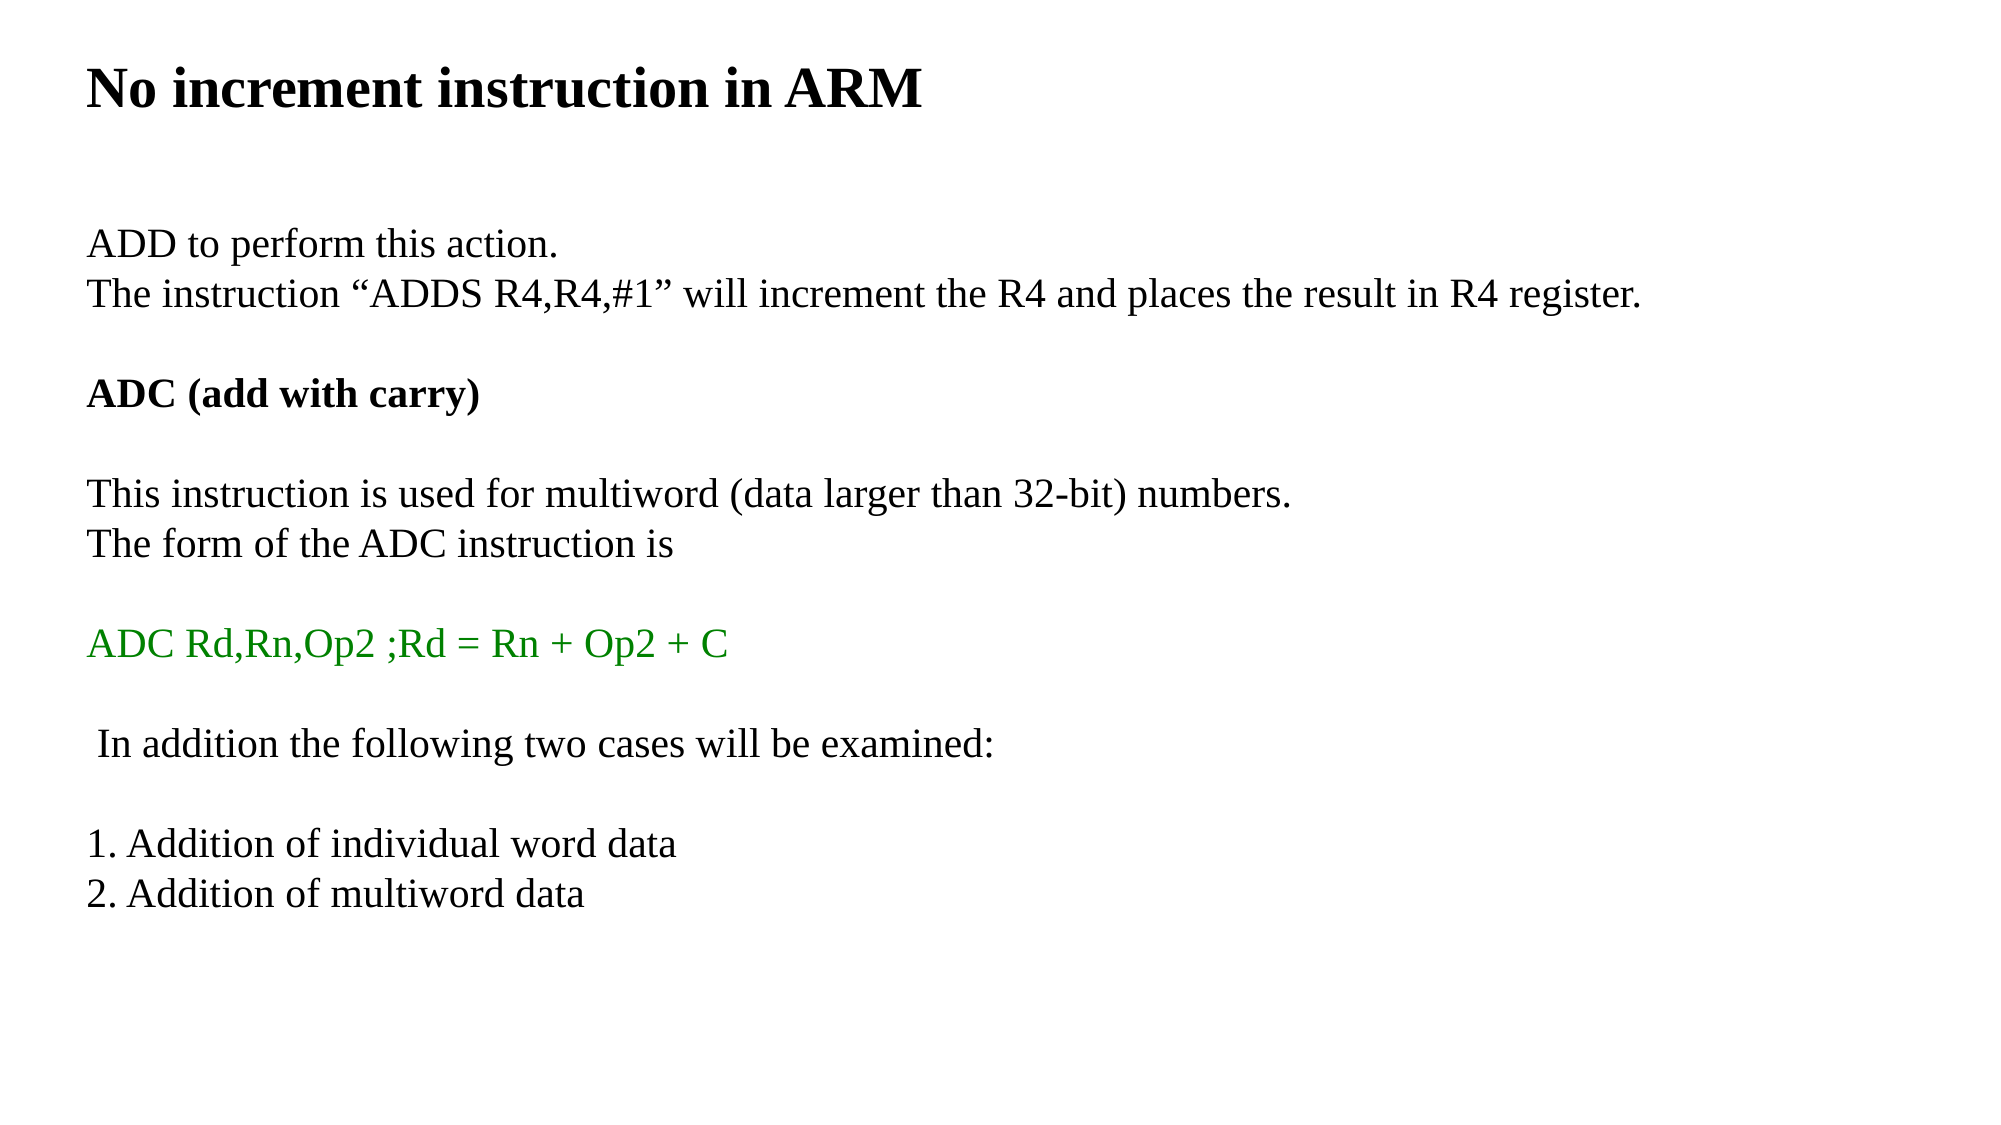

No increment instruction in ARM
ADD to perform this action.
The instruction “ADDS R4,R4,#1” will increment the R4 and places the result in R4 register.

ADC (add with carry)

This instruction is used for multiword (data larger than 32-bit) numbers.
The form of the ADC instruction is

ADC Rd,Rn,Op2 ;Rd = Rn + Op2 + C

 In addition the following two cases will be examined:

1. Addition of individual word data
2. Addition of multiword data